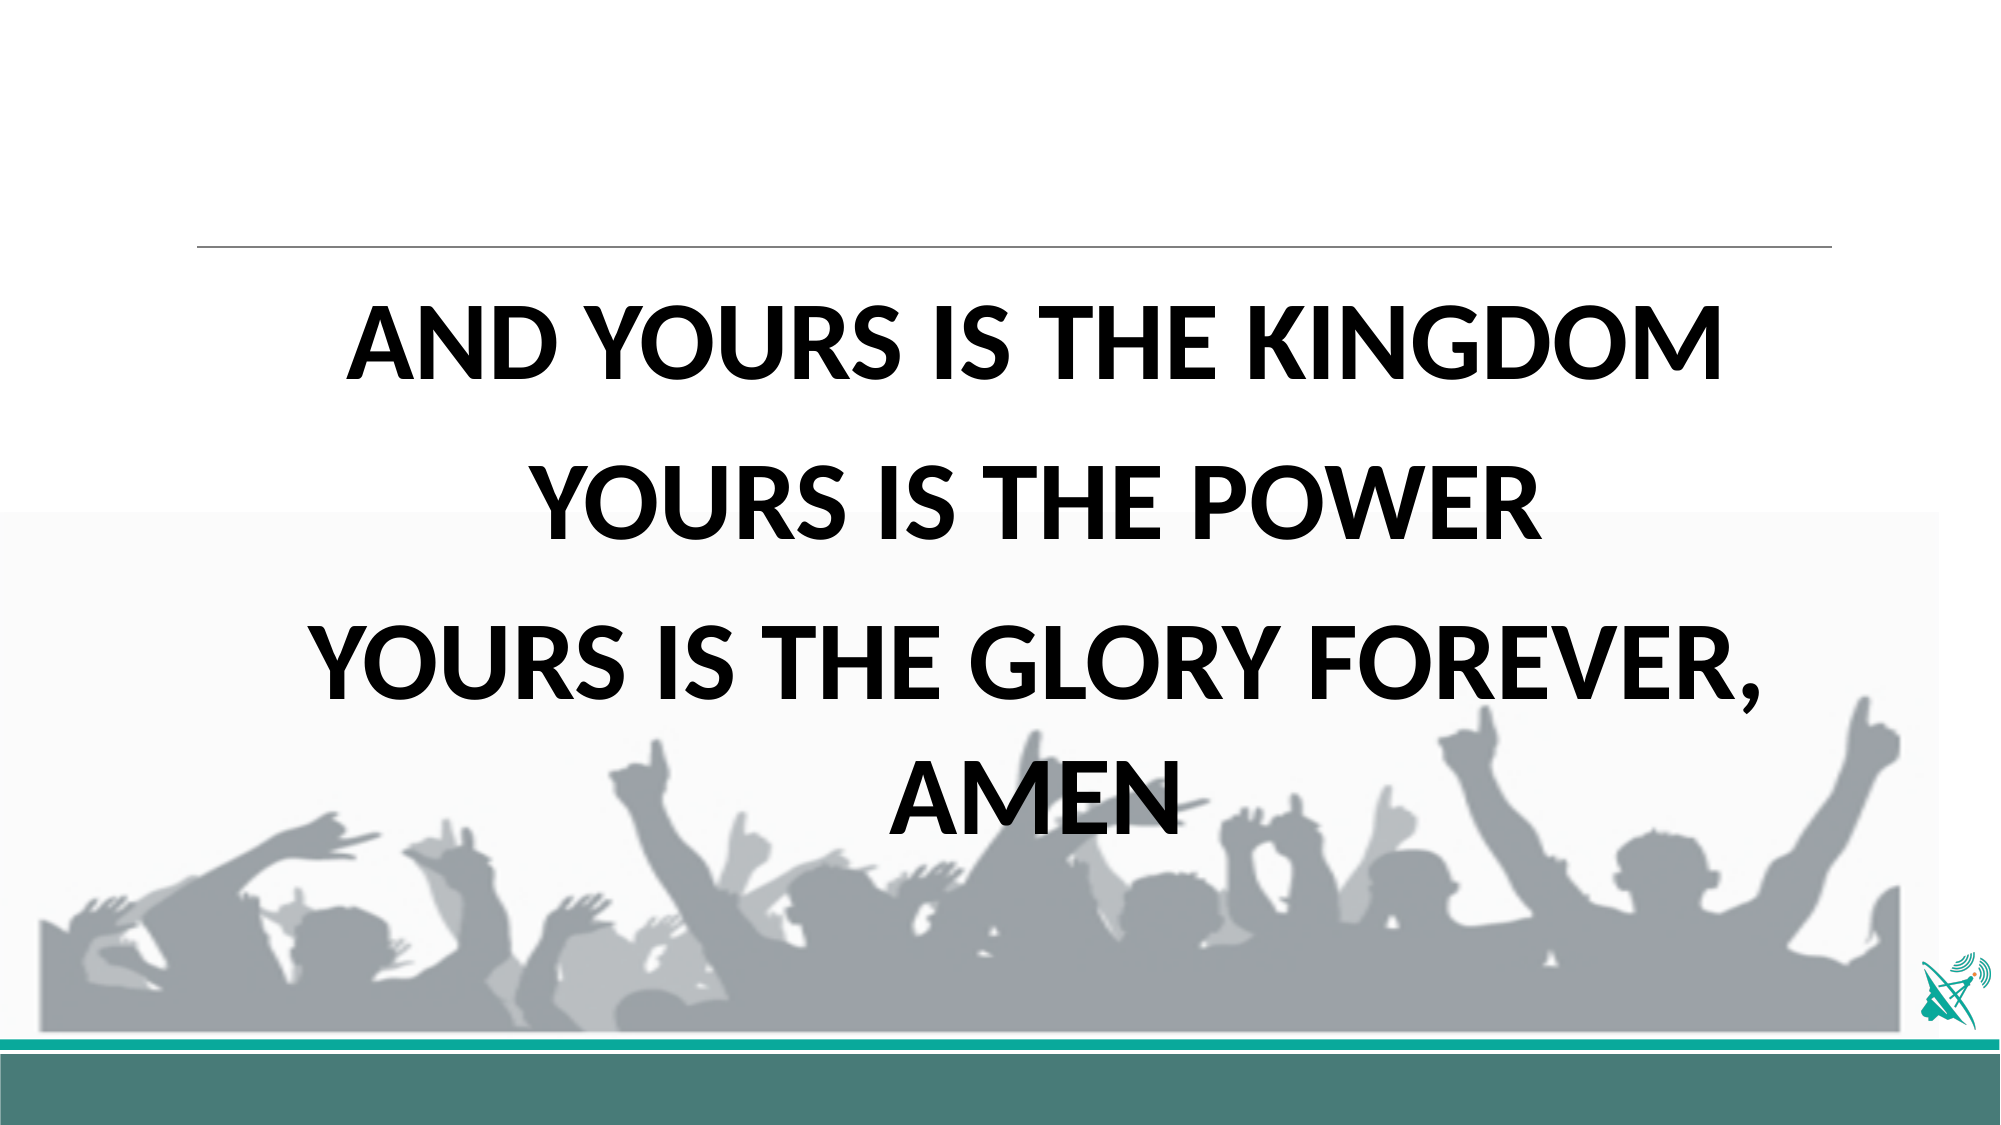

#
AND YOURS IS THE KINGDOM
YOURS IS THE POWER
YOURS IS THE GLORY FOREVER, AMEN